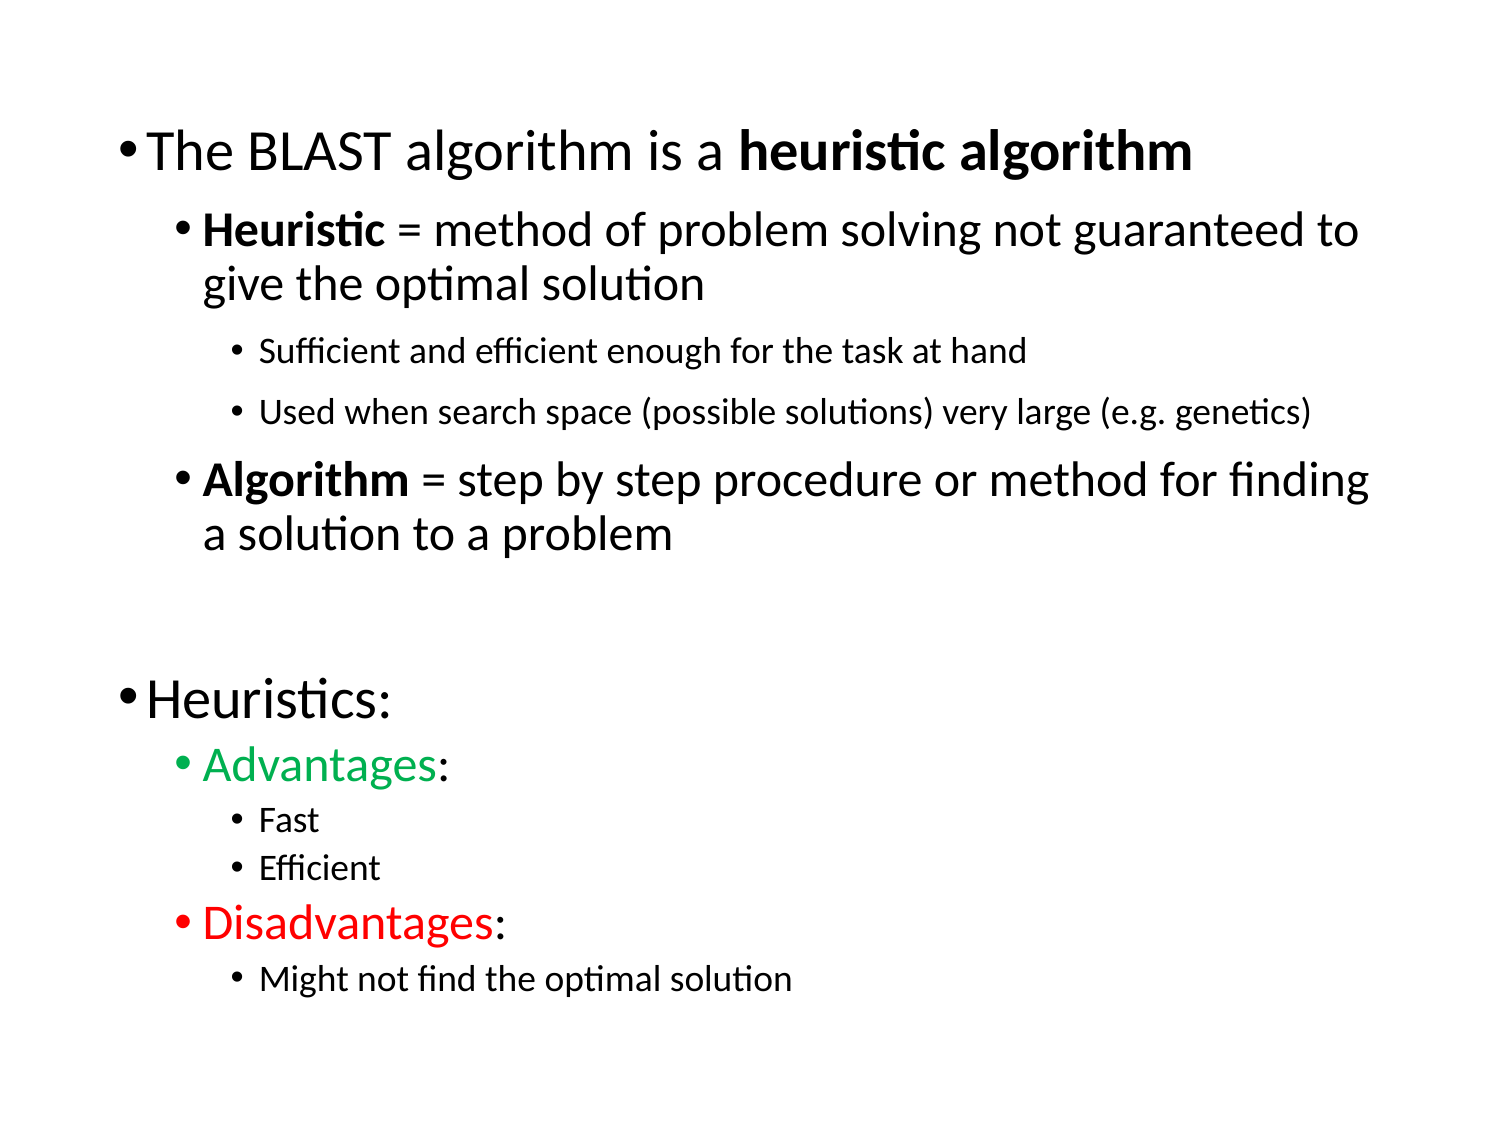

The BLAST algorithm is a heuristic algorithm
Heuristic = method of problem solving not guaranteed to give the optimal solution
Sufficient and efficient enough for the task at hand
Used when search space (possible solutions) very large (e.g. genetics)
Algorithm = step by step procedure or method for finding a solution to a problem

Heuristics:
Advantages:
Fast
Efficient
Disadvantages:
Might not find the optimal solution